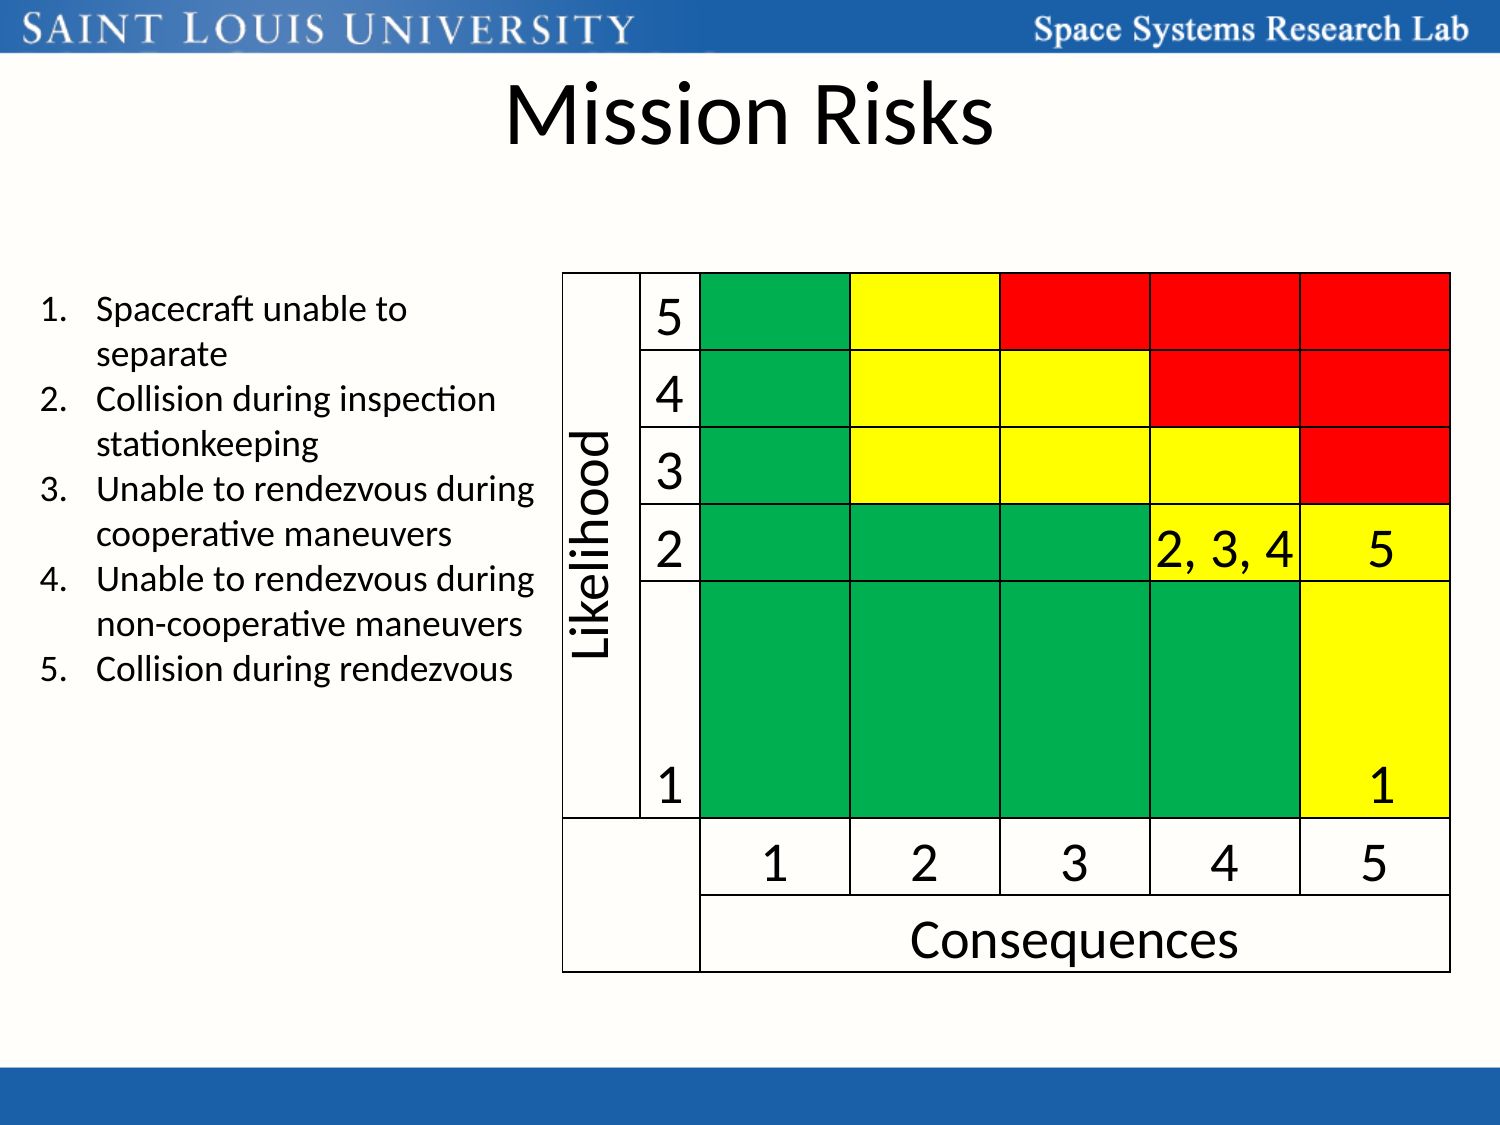

Mission Risks
| Likelihood | 5 |  |  |  |  |  |
| --- | --- | --- | --- | --- | --- | --- |
|  | 4 |  |  |  |  |  |
|  | 3 |  |  |  |  |  |
|  | 2 |  |  |  | 2, 3, 4 | 5 |
|  | 1 |  |  |  |  | 1 |
|  |  | 1 | 2 | 3 | 4 | 5 |
|  |  | Consequences |  |  |  |  |
Spacecraft unable to separate
Collision during inspection stationkeeping
Unable to rendezvous during cooperative maneuvers
Unable to rendezvous during non-cooperative maneuvers
Collision during rendezvous